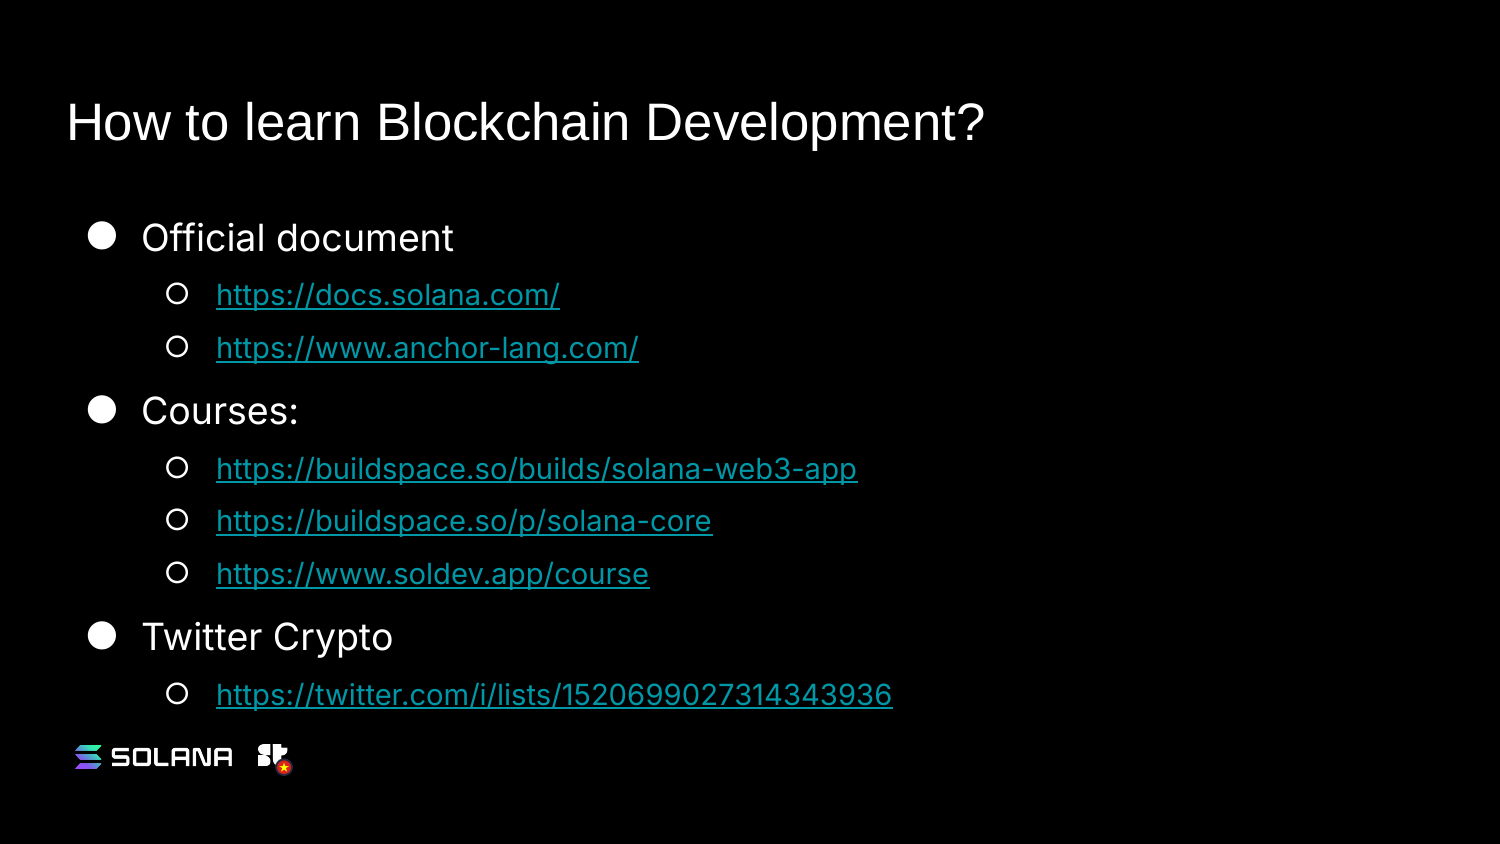

# How to learn Blockchain Development?
Official document
https://docs.solana.com/
https://www.anchor-lang.com/
Courses:
https://buildspace.so/builds/solana-web3-app
https://buildspace.so/p/solana-core
https://www.soldev.app/course
Twitter Crypto
https://twitter.com/i/lists/1520699027314343936